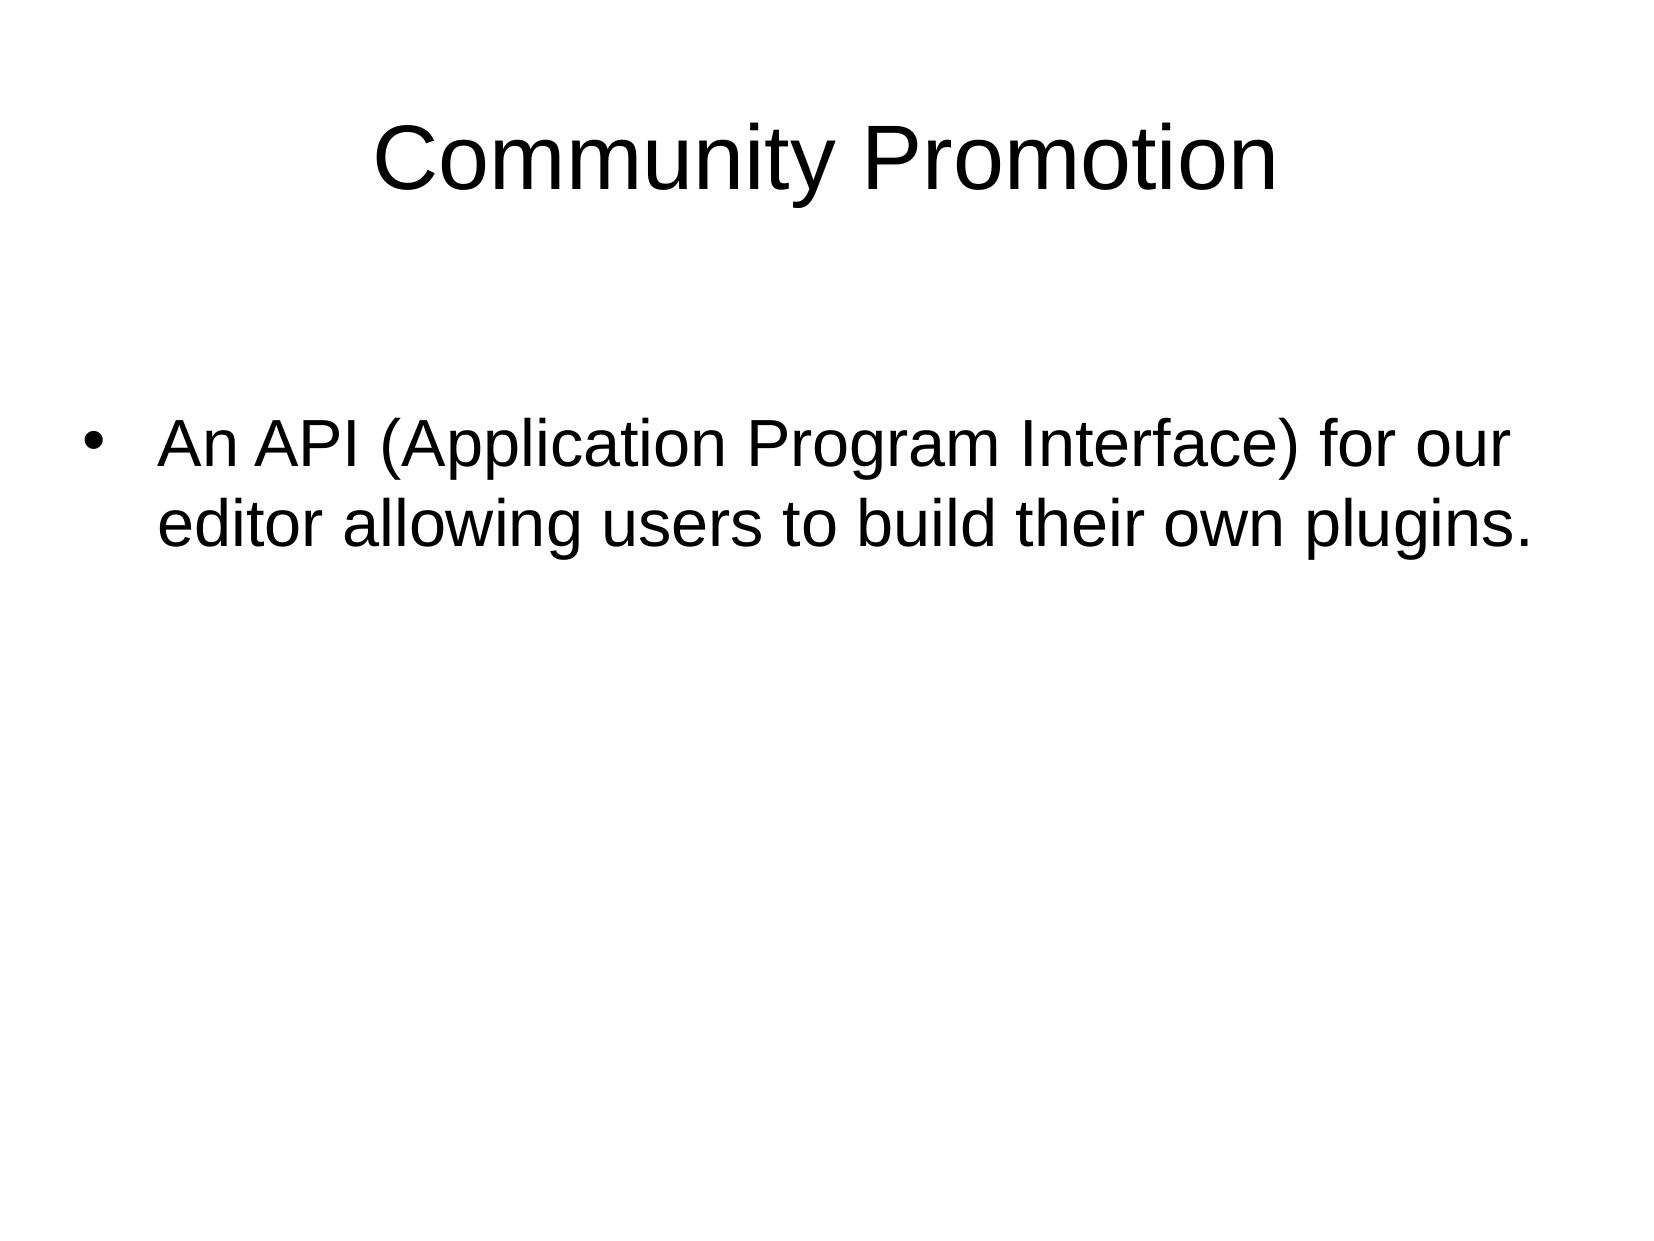

# Community Promotion

An API (Application Program Interface) for our editor allowing users to build their own plugins.